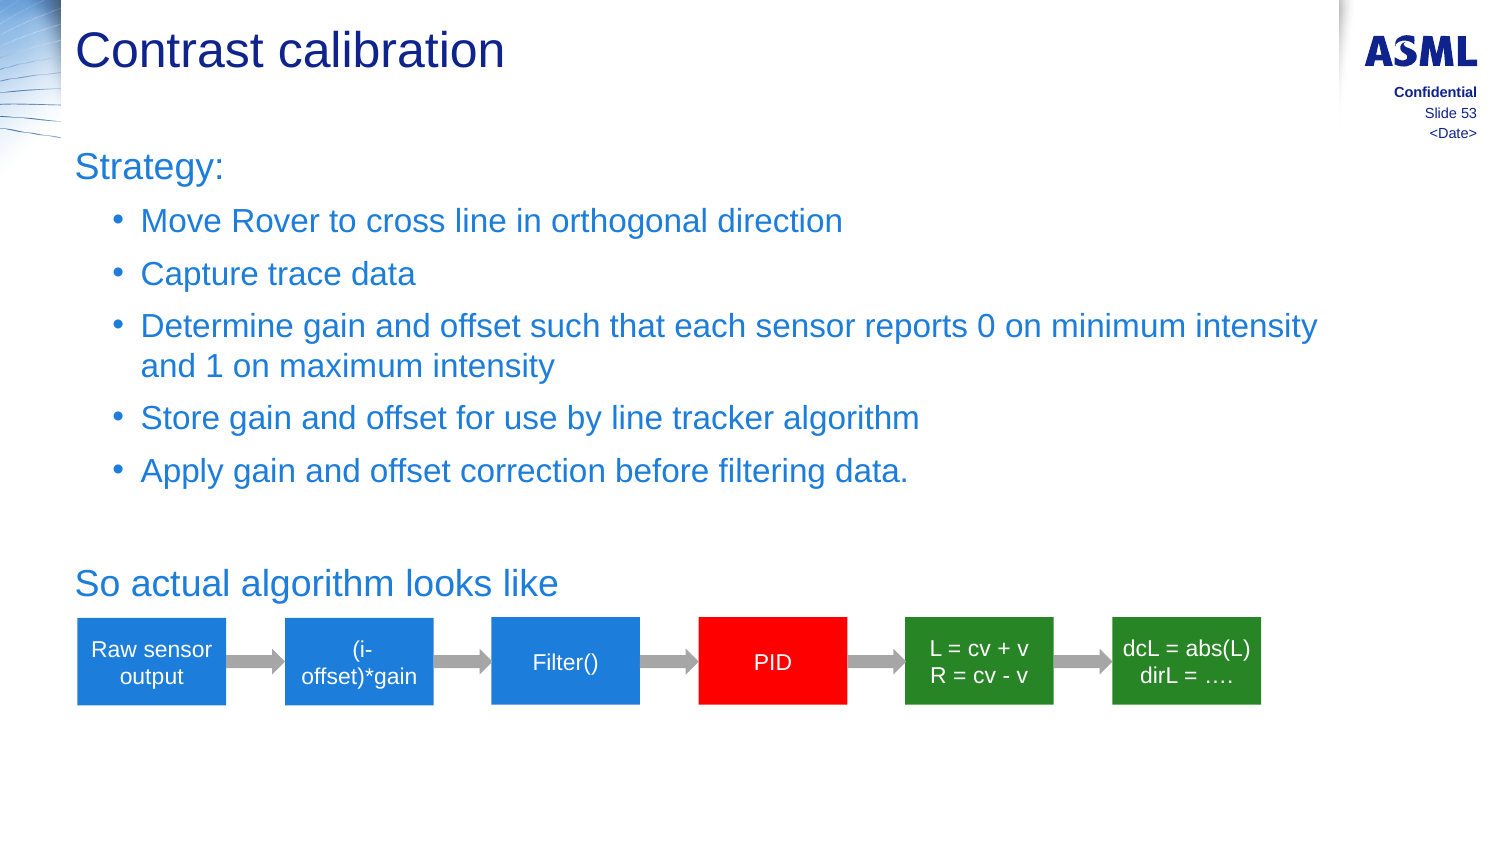

# Contrast calibration

Confidential
Slide 53
<Date>
Strategy:
Move Rover to cross line in orthogonal direction
Capture trace data
Determine gain and offset such that each sensor reports 0 on minimum intensity and 1 on maximum intensity
Store gain and offset for use by line tracker algorithm
Apply gain and offset correction before filtering data.

So actual algorithm looks like
Filter()
PID
L = cv + v
R = cv - v
dcL = abs(L)
dirL = ….
Raw sensor output
 (i- offset)*gain